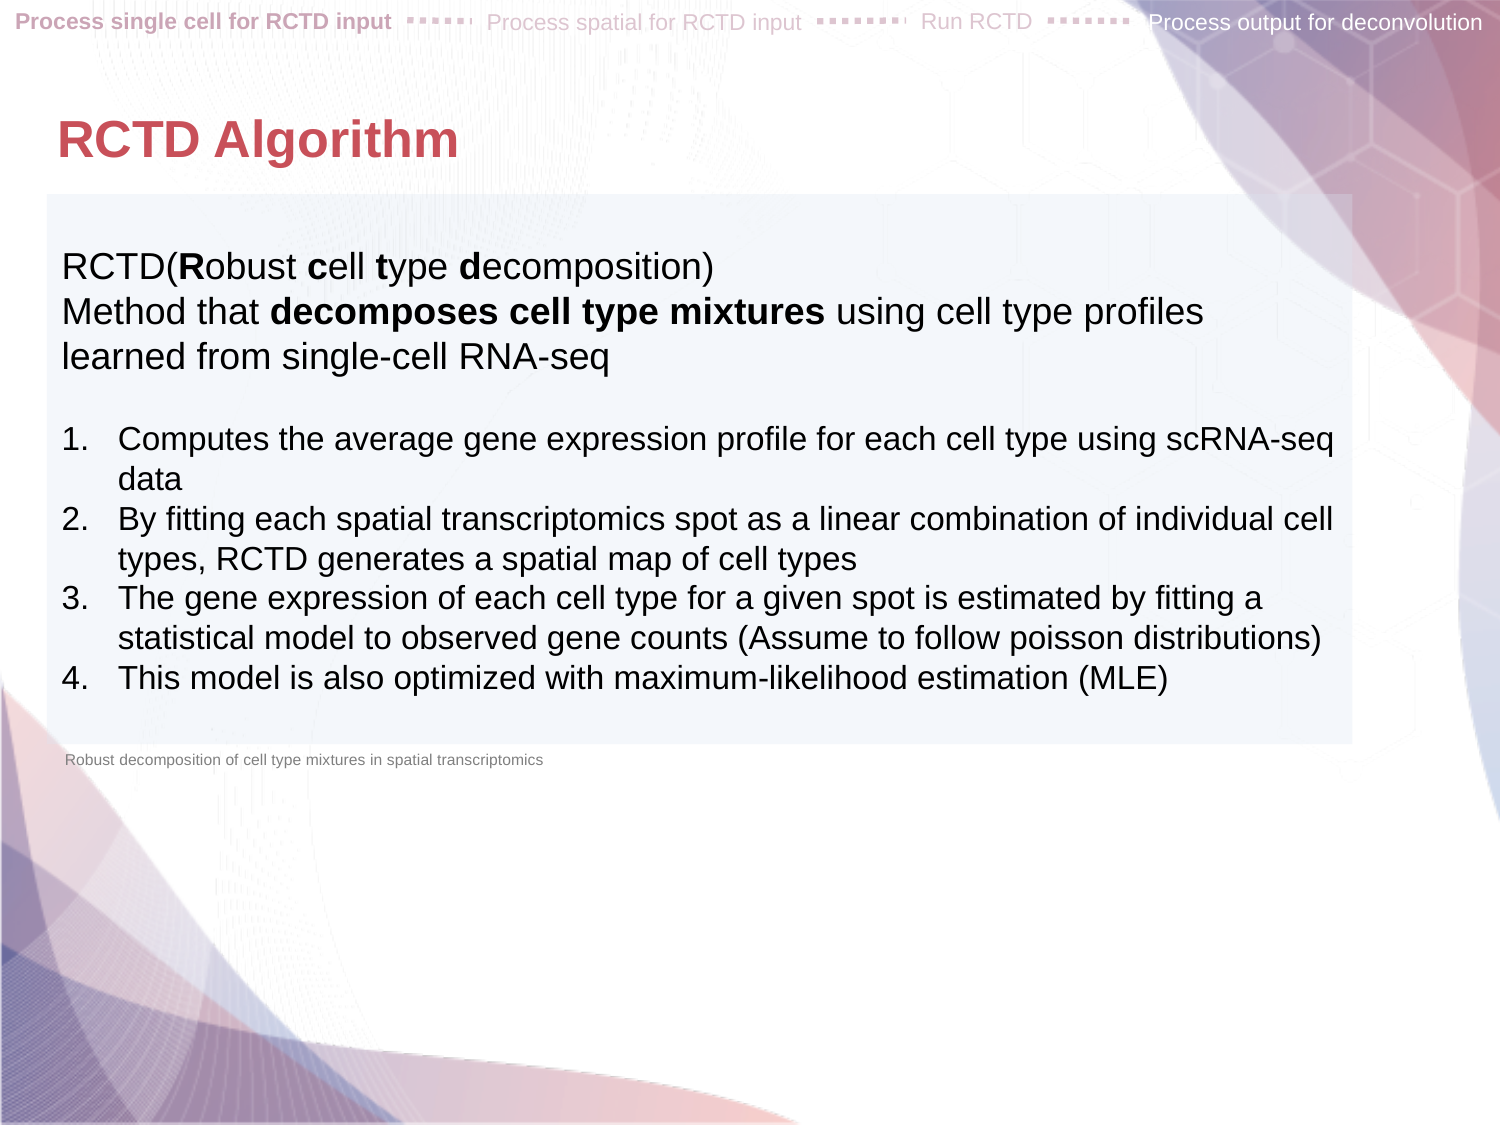

Process single cell for RCTD input
Run RCTD
Process output for deconvolution
Process spatial for RCTD input
# RCTD Algorithm
RCTD(Robust cell type decomposition)
Method that decomposes cell type mixtures using cell type profiles learned from single-cell RNA-seq

Computes the average gene expression profile for each cell type using scRNA-seq data
By fitting each spatial transcriptomics spot as a linear combination of individual cell types, RCTD generates a spatial map of cell types
The gene expression of each cell type for a given spot is estimated by fitting a statistical model to observed gene counts (Assume to follow poisson distributions)
This model is also optimized with maximum-likelihood estimation (MLE)
Robust decomposition of cell type mixtures in spatial transcriptomics